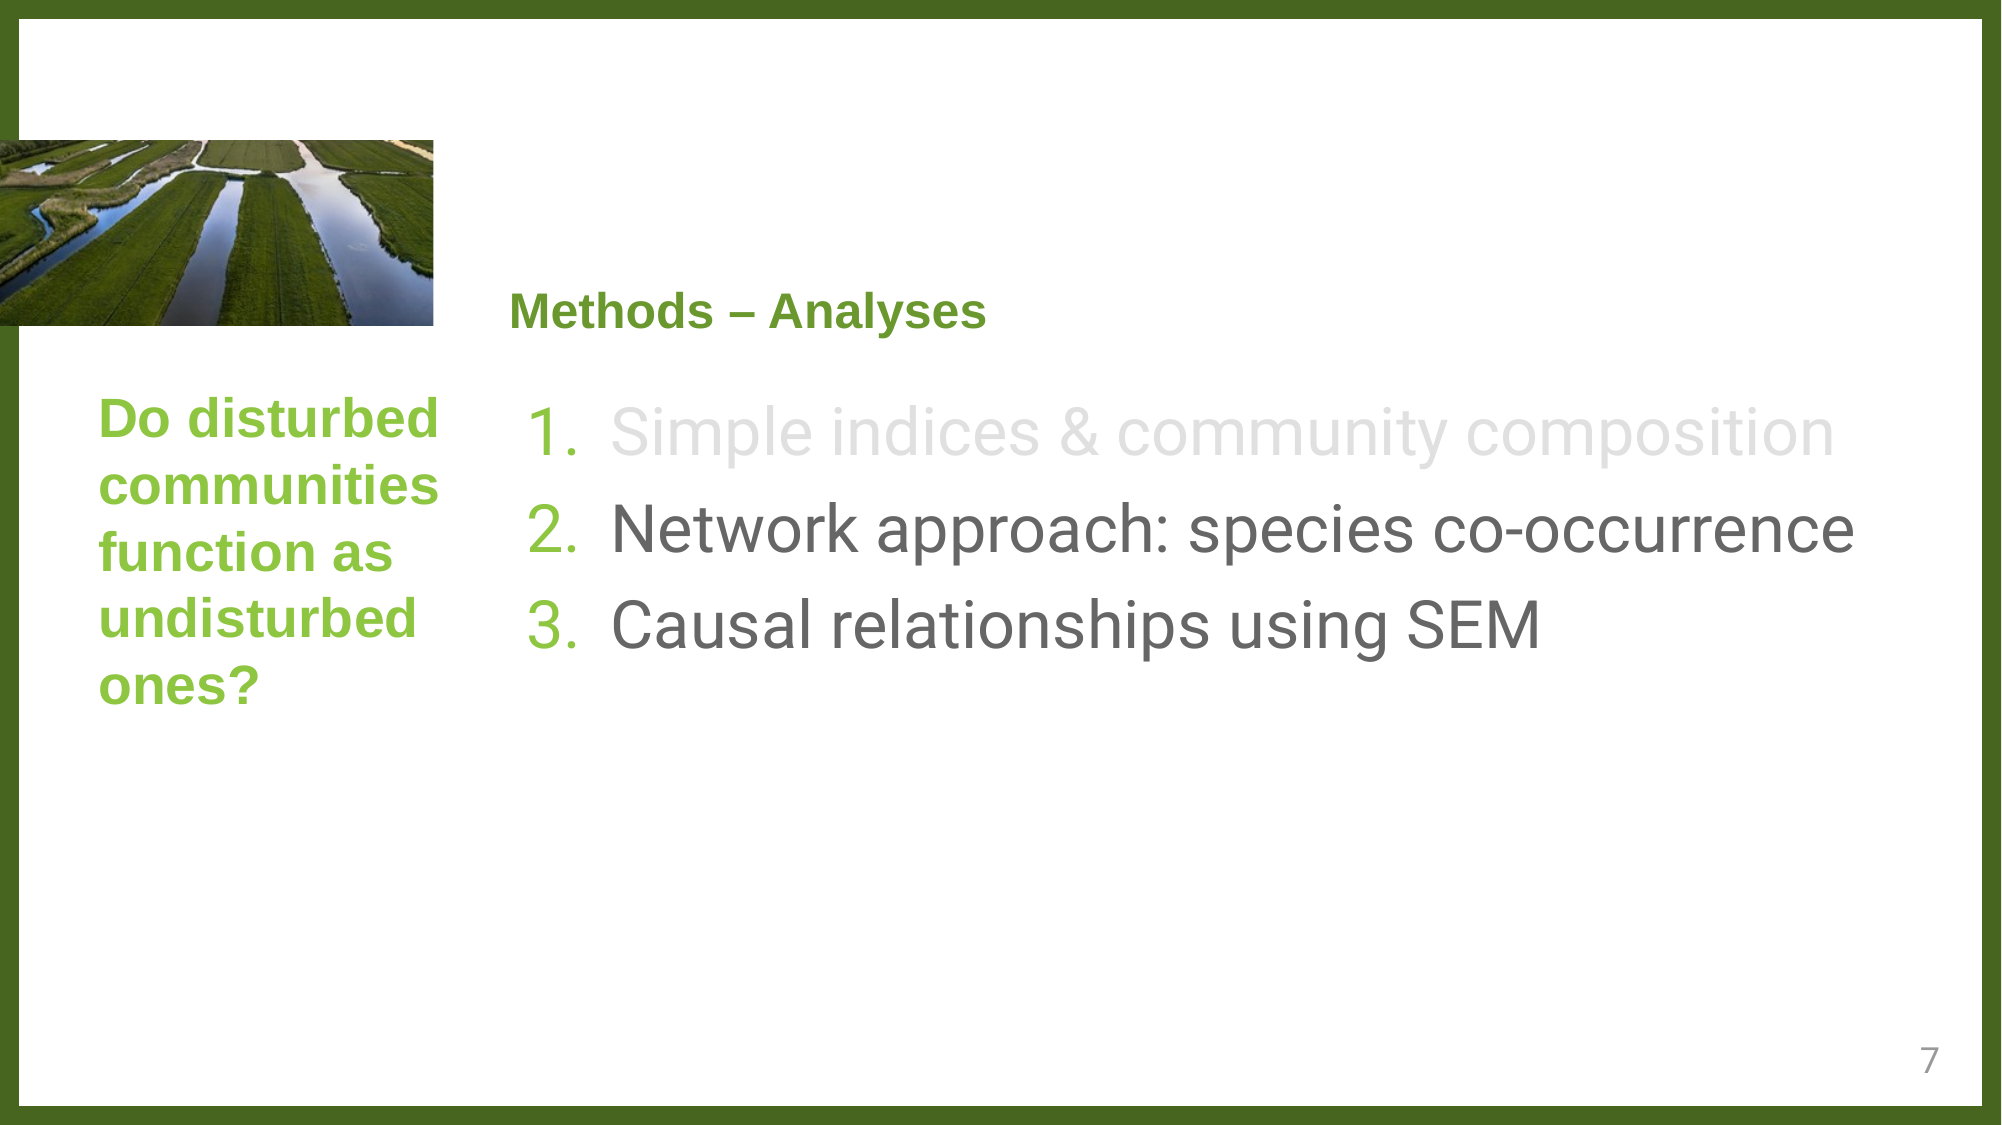

# Methods – Analyses
Do disturbed communities function as undisturbed ones?
Simple indices & community composition
Network approach: species co-occurrence
Causal relationships using SEM
7